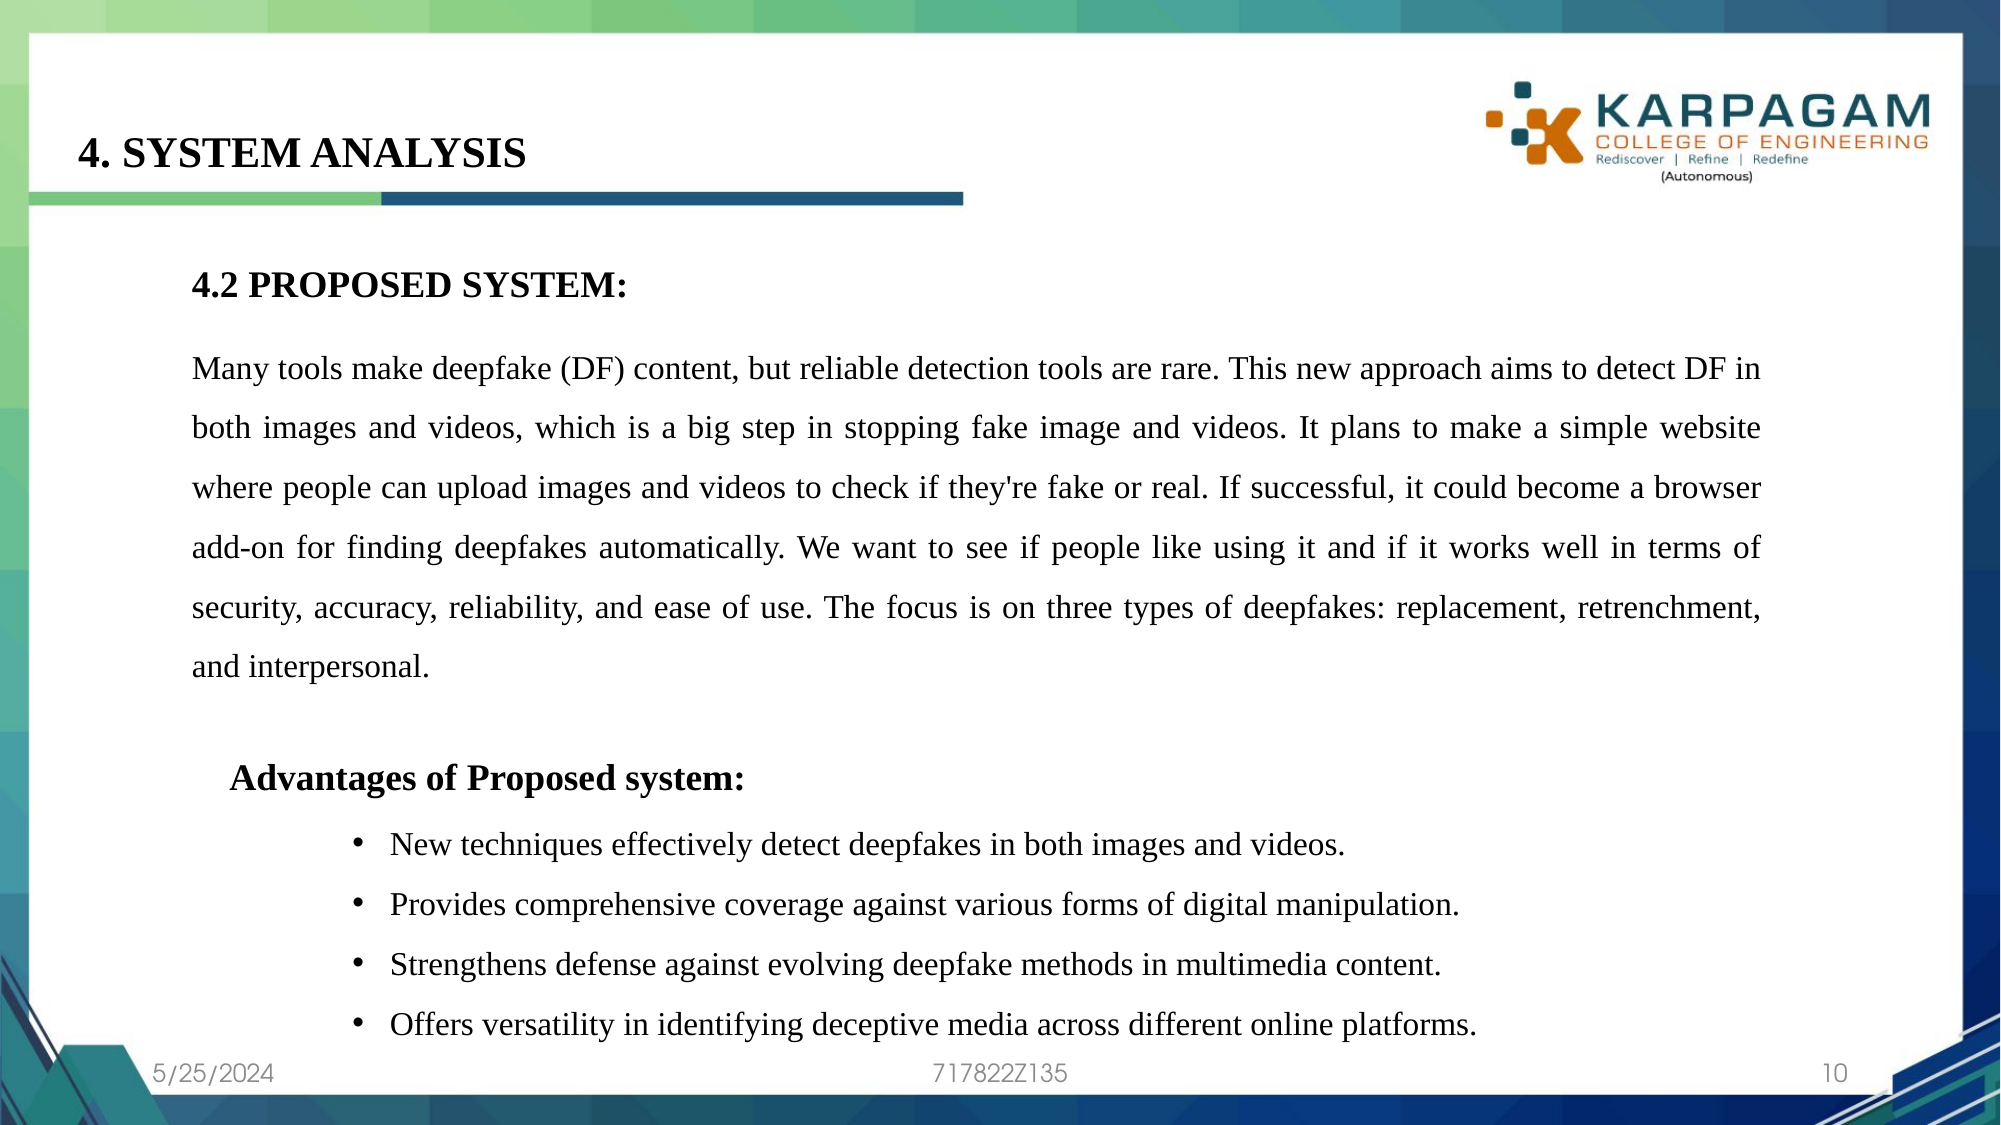

4. SYSTEM ANALYSIS
4.2 PROPOSED SYSTEM:
Many tools make deepfake (DF) content, but reliable detection tools are rare. This new approach aims to detect DF in both images and videos, which is a big step in stopping fake image and videos. It plans to make a simple website where people can upload images and videos to check if they're fake or real. If successful, it could become a browser add-on for finding deepfakes automatically. We want to see if people like using it and if it works well in terms of security, accuracy, reliability, and ease of use. The focus is on three types of deepfakes: replacement, retrenchment, and interpersonal.
Advantages of Proposed system:
New techniques effectively detect deepfakes in both images and videos.
Provides comprehensive coverage against various forms of digital manipulation.
Strengthens defense against evolving deepfake methods in multimedia content.
Offers versatility in identifying deceptive media across different online platforms.

5/25/2024
717822Z135
10